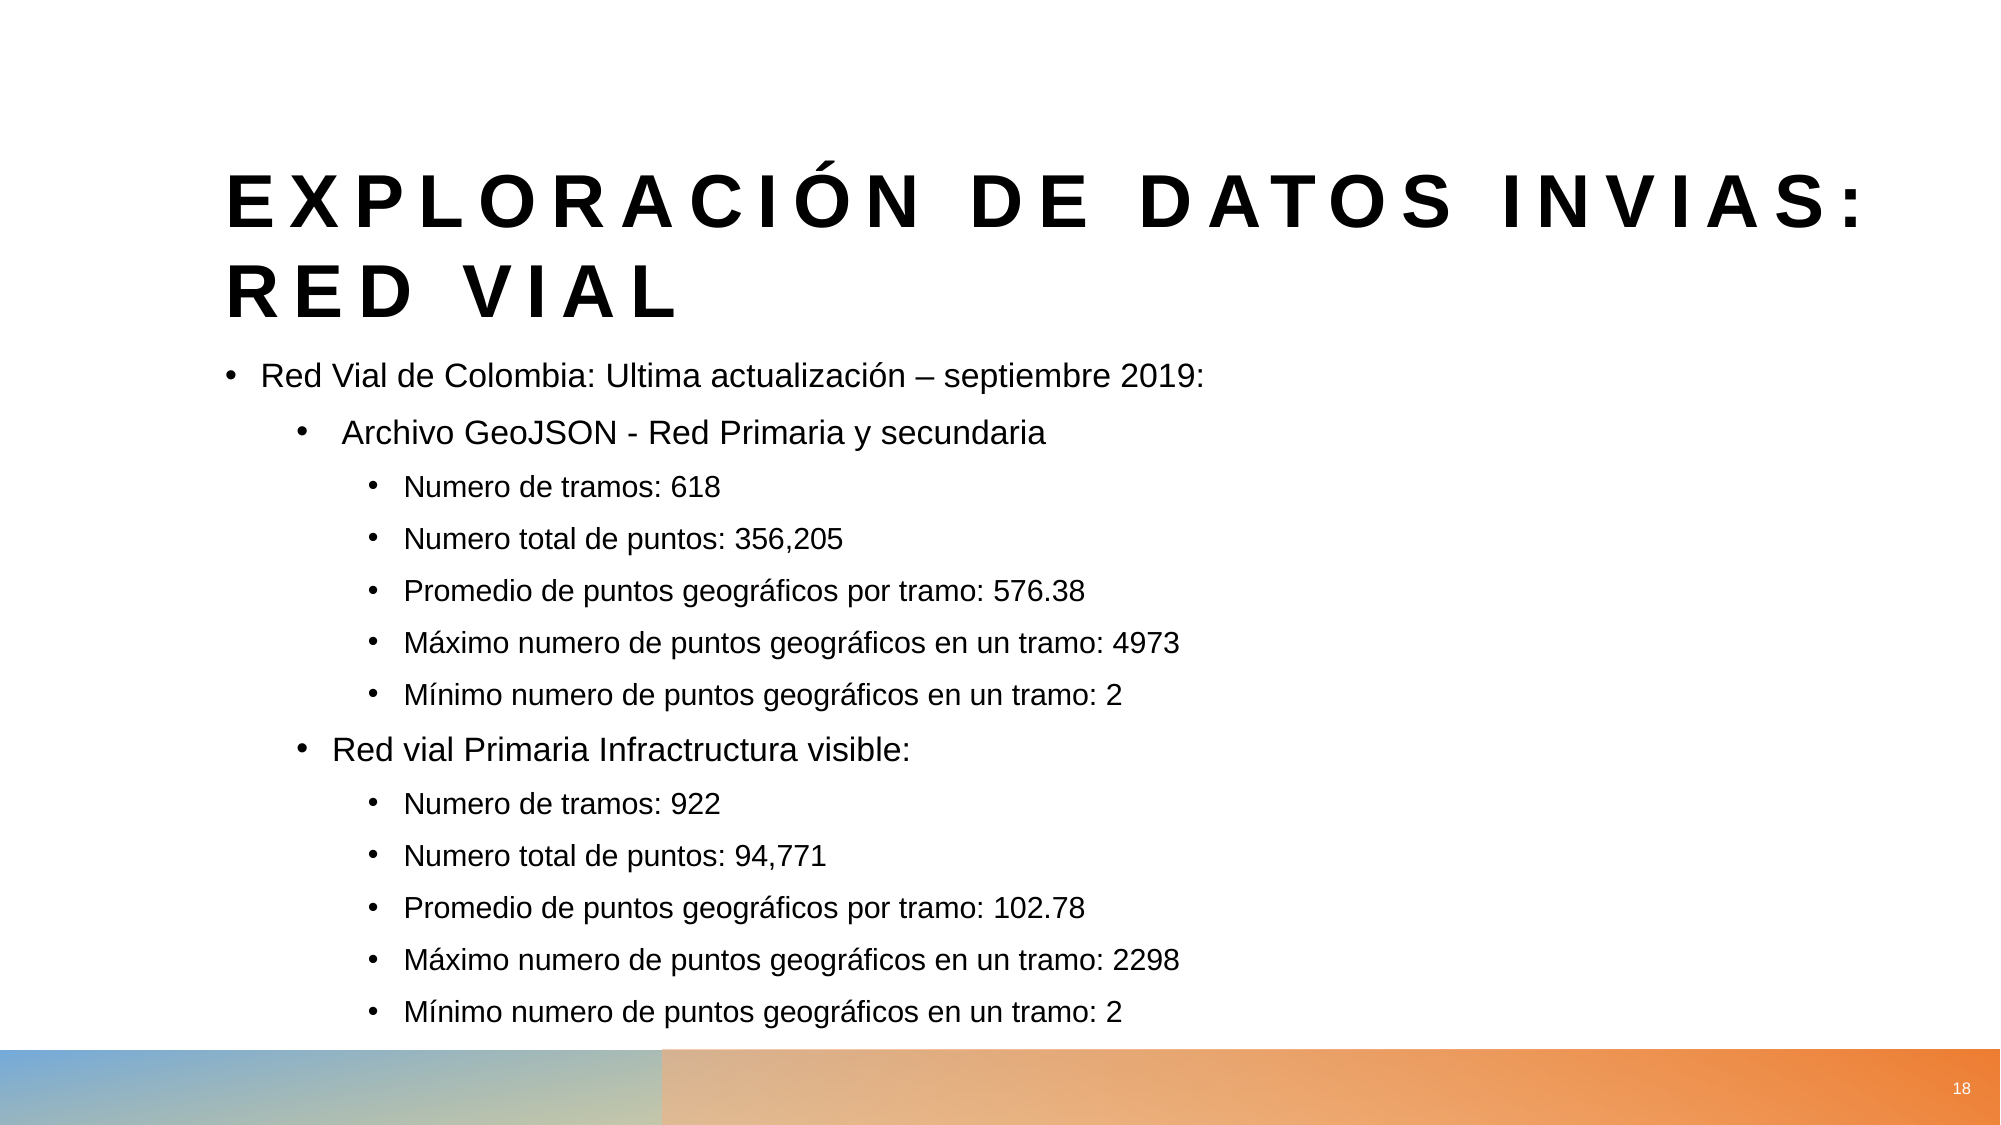

# Exploración de datos invias: Red vial
Red Vial de Colombia: Ultima actualización – septiembre 2019:
 Archivo GeoJSON - Red Primaria y secundaria
Numero de tramos: 618
Numero total de puntos: 356,205
Promedio de puntos geográficos por tramo: 576.38
Máximo numero de puntos geográficos en un tramo: 4973
Mínimo numero de puntos geográficos en un tramo: 2
Red vial Primaria Infractructura visible:
Numero de tramos: 922
Numero total de puntos: 94,771
Promedio de puntos geográficos por tramo: 102.78
Máximo numero de puntos geográficos en un tramo: 2298
Mínimo numero de puntos geográficos en un tramo: 2

18